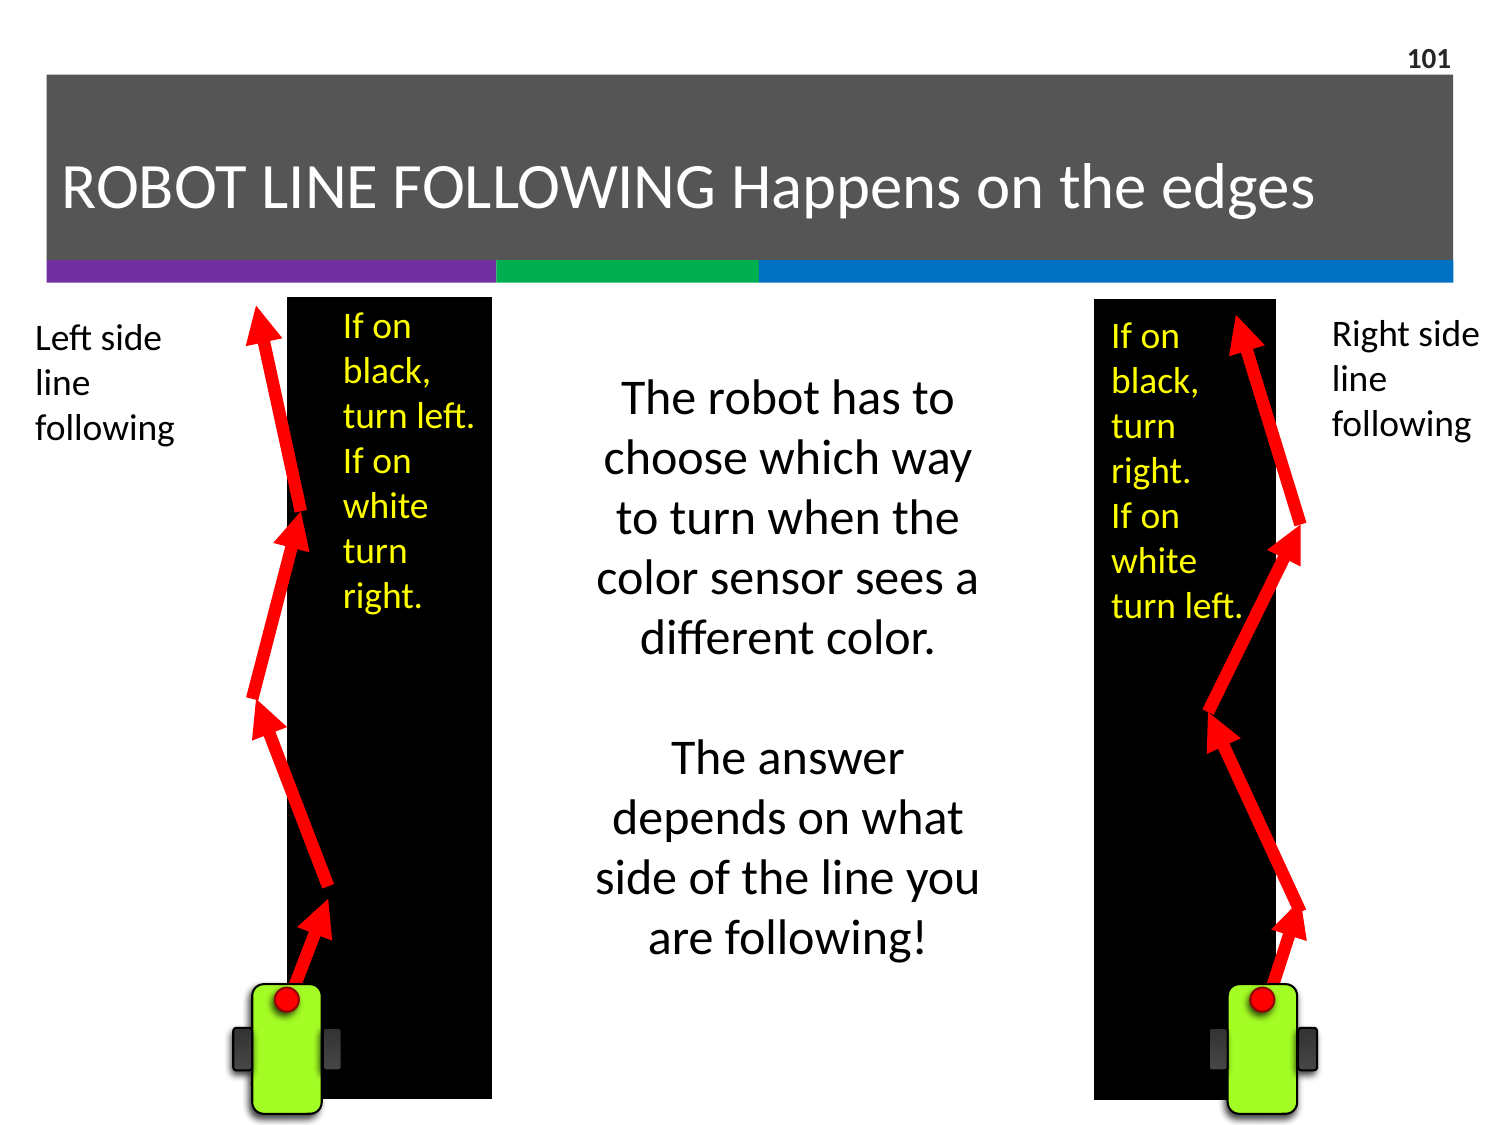

101
# ROBOT LINE FOLLOWING Happens on the edges
If on black, turn left.
If on white turn right.

Right side line following
If on black, turn right.
If on white turn left.
Left side line following

The robot has to choose which way to turn when the color sensor sees a different color.

The answer depends on what side of the line you are following!